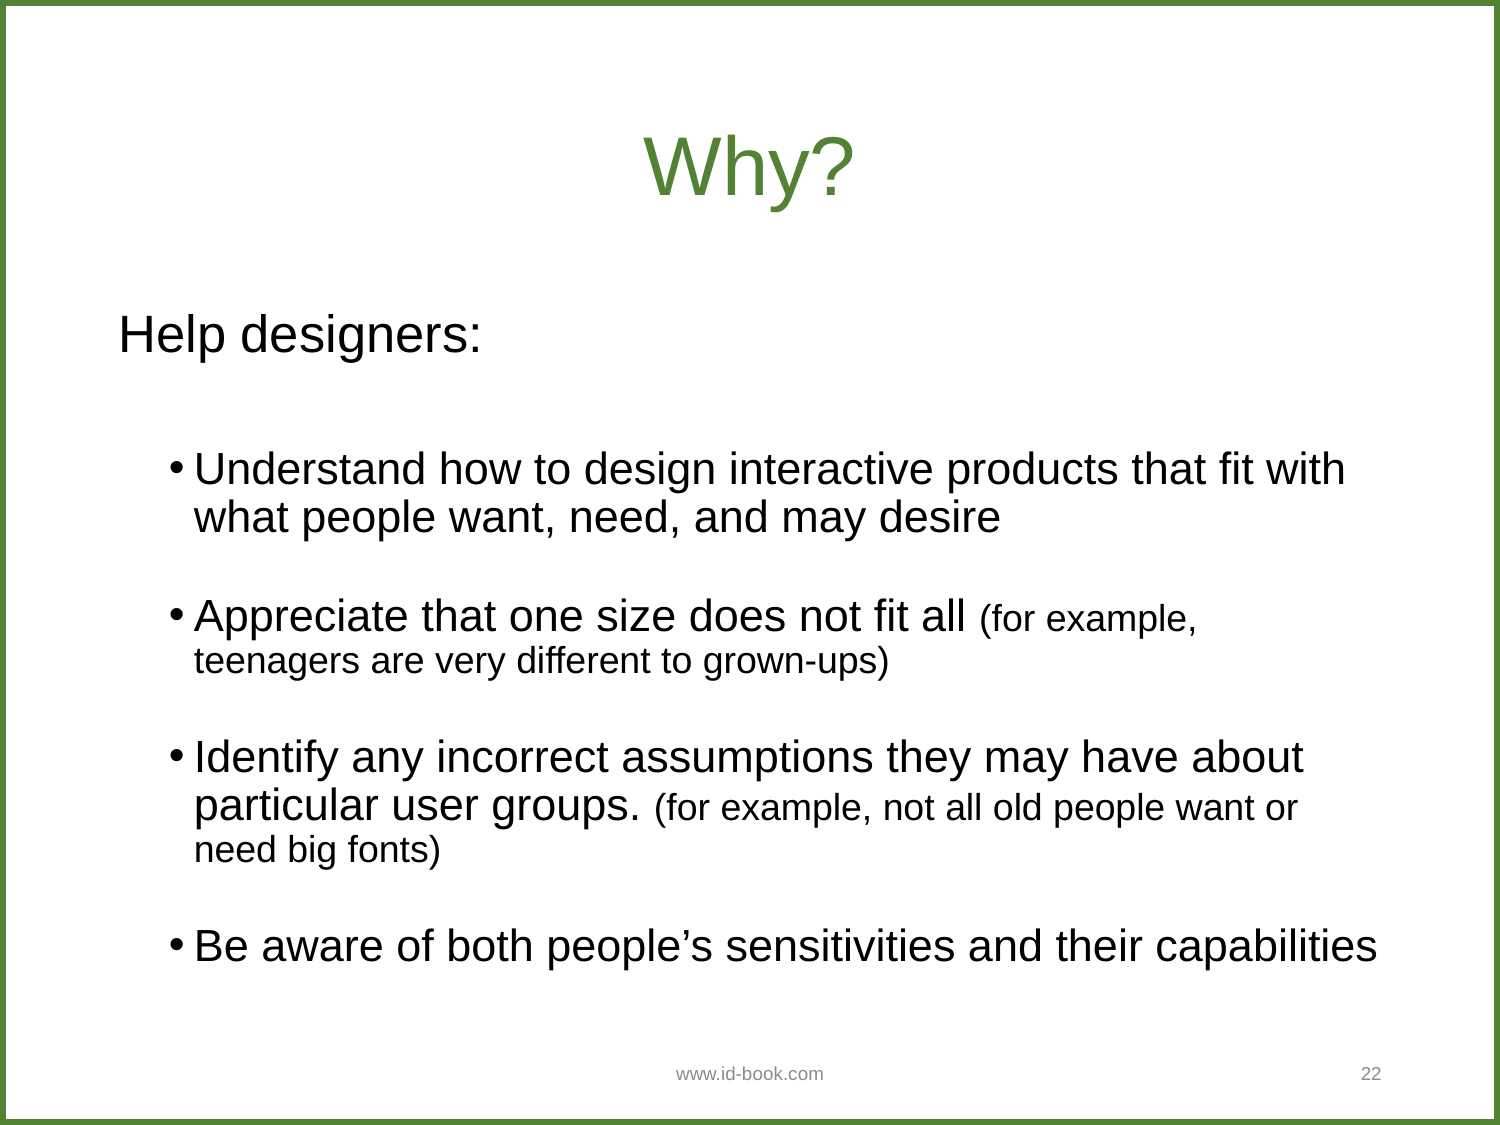

# Why?
Help designers:

Understand how to design interactive products that fit with what people want, need, and may desire

Appreciate that one size does not fit all (for example,  teenagers are very different to grown-ups)

Identify any incorrect assumptions they may have about particular user groups. (for example, not all old people want or need big fonts)

Be aware of both people’s sensitivities and their capabilities

www.id-book.com
22